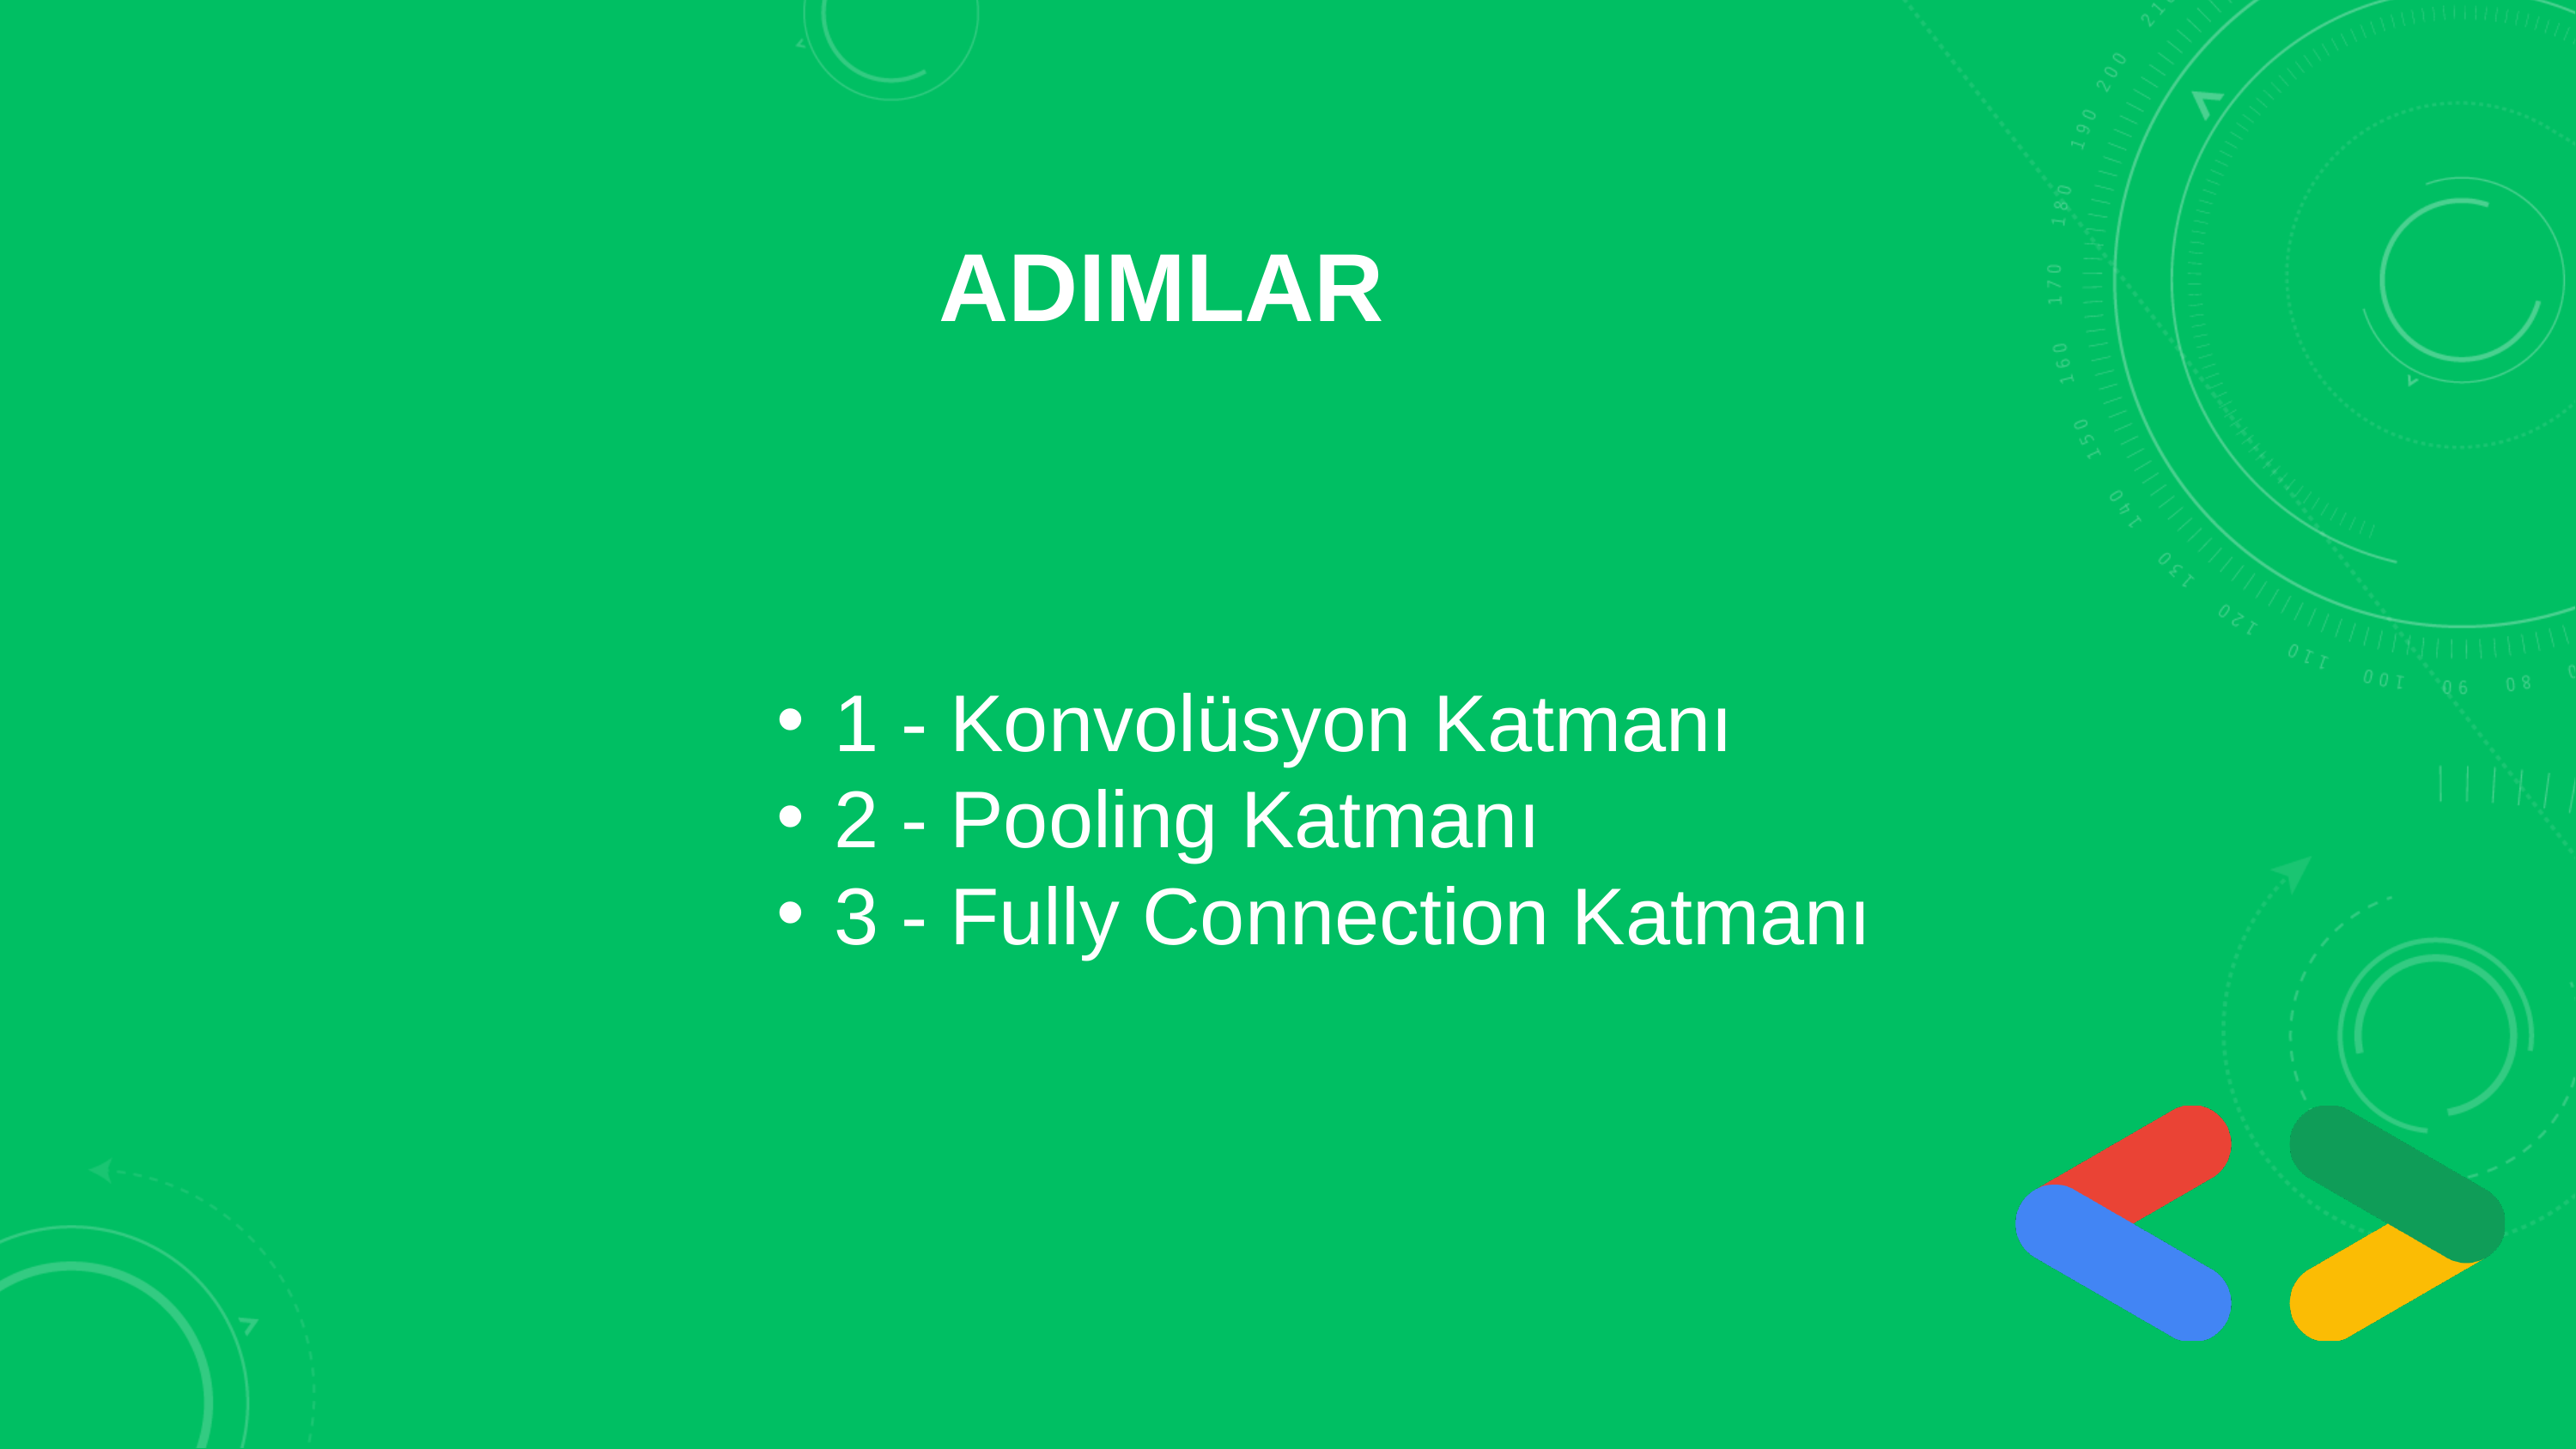

ADIMLAR

1 - Konvolüsyon Katmanı
2 - Pooling Katmanı
3 - Fully Connection Katmanı